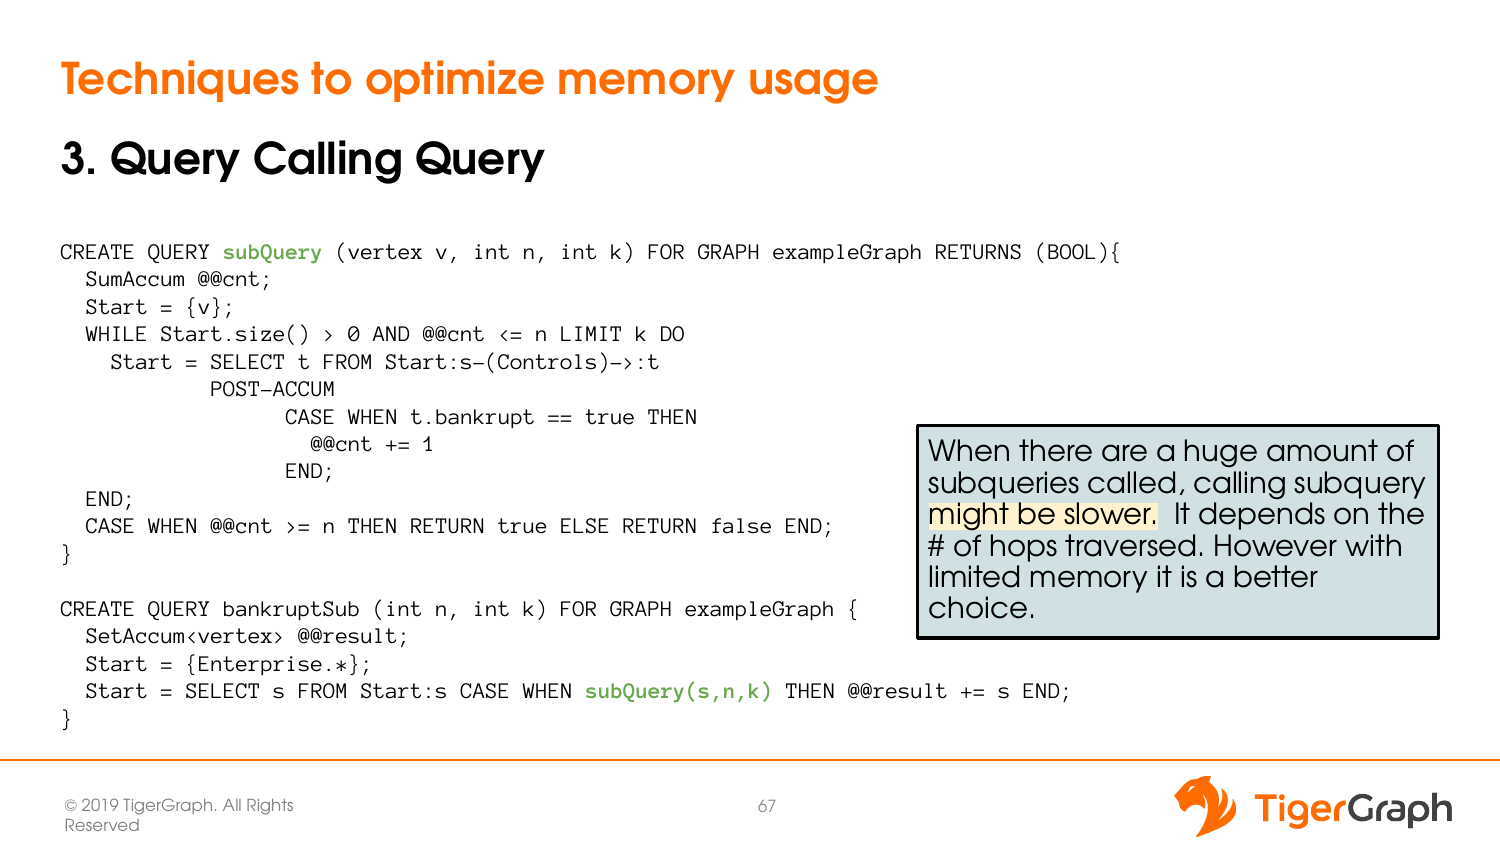

# Techniques to optimize memory usage
3. Query Calling Query

CREATE QUERY subQuery (vertex v, int n, int k) FOR GRAPH exampleGraph RETURNS (BOOL){
  SumAccum @@cnt;
  Start = {v};
  WHILE Start.size() > 0 AND @@cnt <= n LIMIT k DO
    Start = SELECT t FROM Start:s-(Controls)->:t
            POST-ACCUM
                  CASE WHEN t.bankrupt == true THEN
                    @@cnt += 1
                  END;
  END;
  CASE WHEN @@cnt >= n THEN RETURN true ELSE RETURN false END;
}

CREATE QUERY bankruptSub (int n, int k) FOR GRAPH exampleGraph {
  SetAccum<vertex> @@result;
  Start = {Enterprise.*};
  Start = SELECT s FROM Start:s CASE WHEN subQuery(s,n,k) THEN @@result += s END;
}

When there are a huge amount of subqueries called, calling subquery might be slower.  It depends on the # of hops traversed. However with limited memory it is a better choice.
67